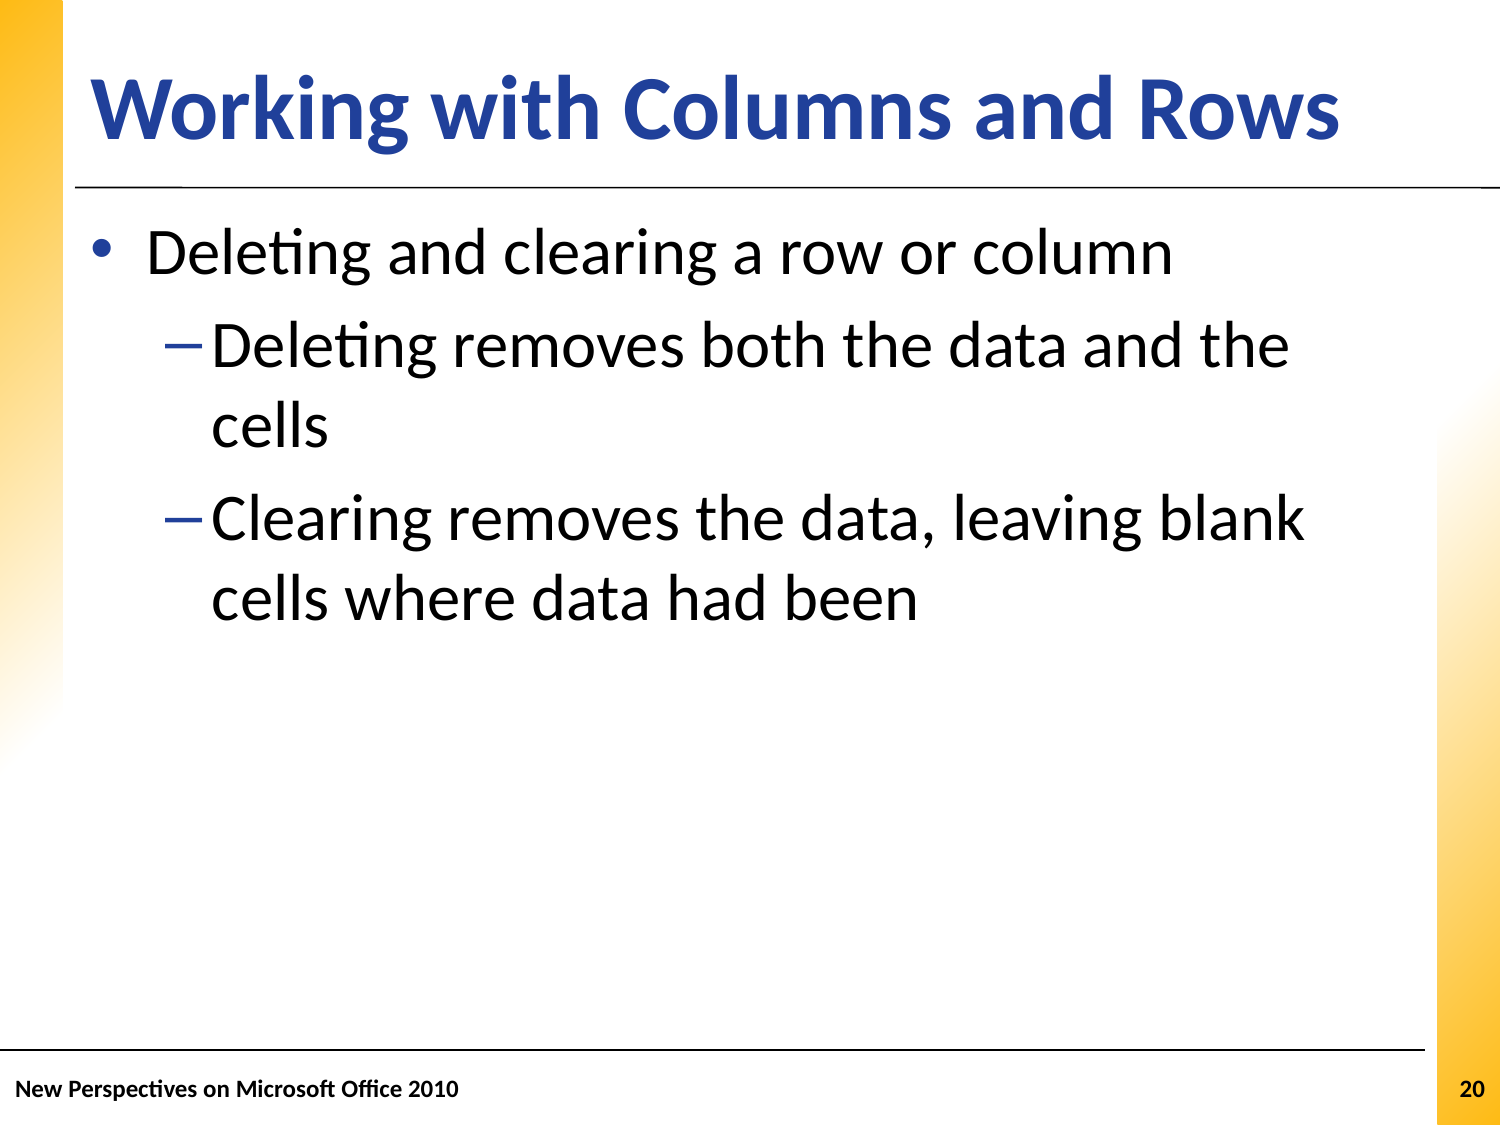

# Working with Columns and Rows
Deleting and clearing a row or column
Deleting removes both the data and the cells
Clearing removes the data, leaving blank cells where data had been
New Perspectives on Microsoft Office 2010
20